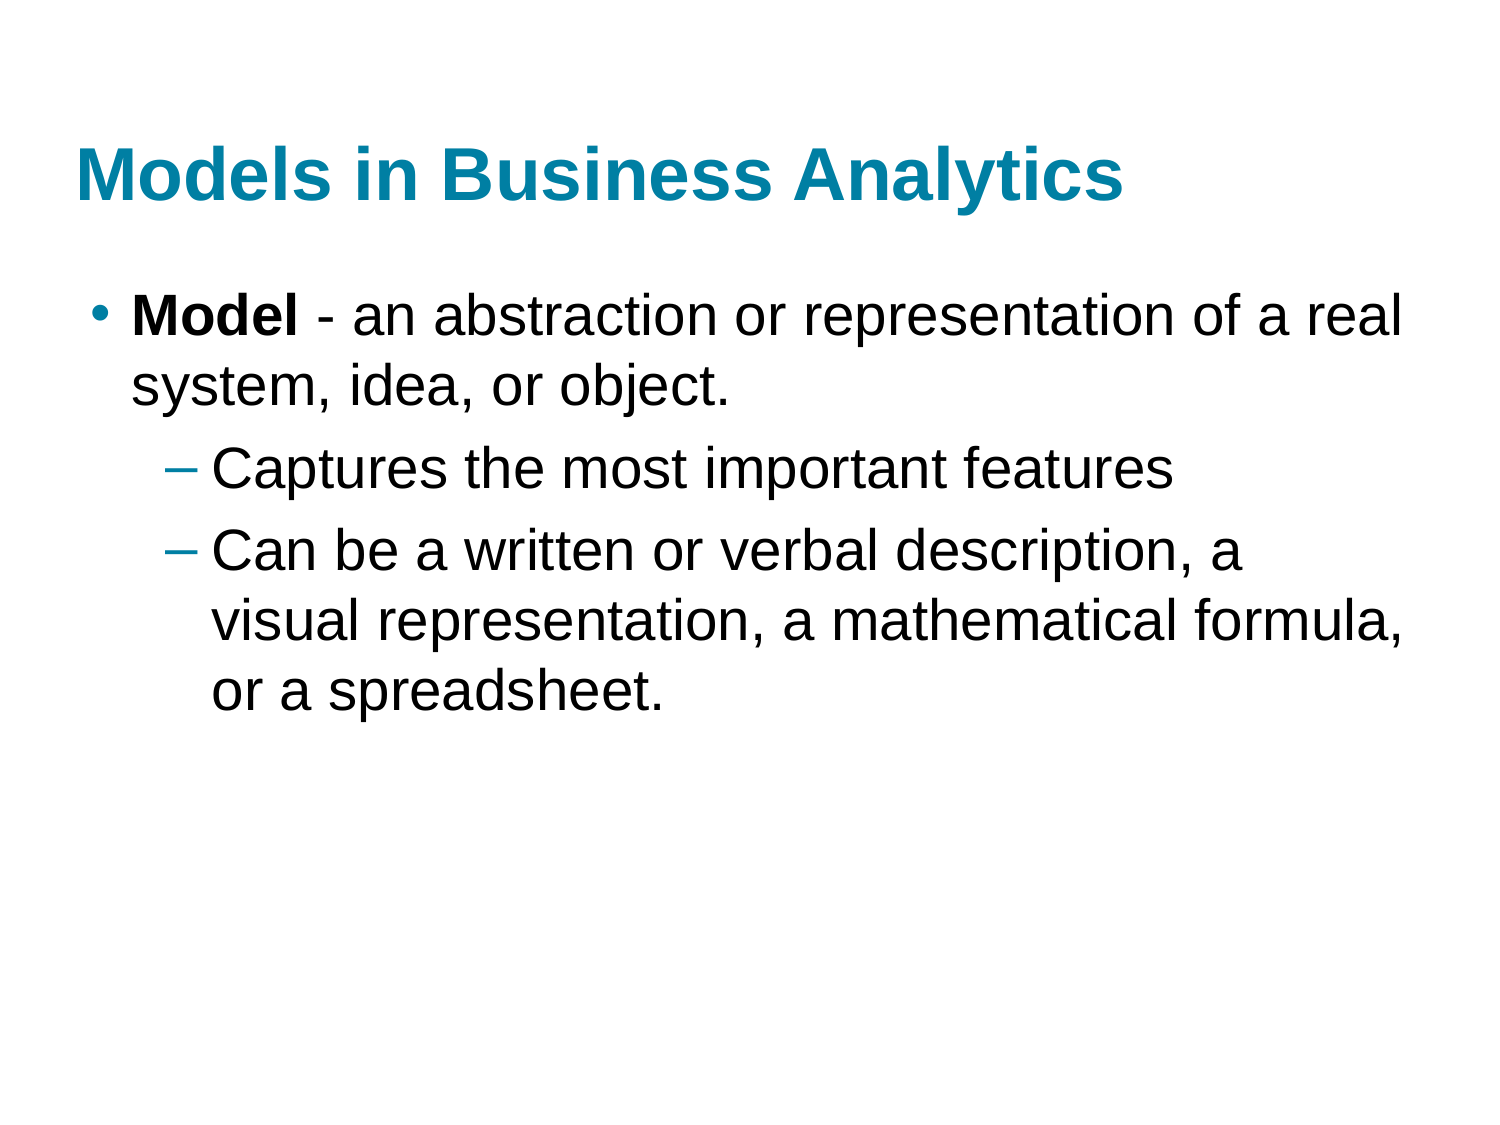

9/1/2021
22
# Models in Business Analytics
Model - an abstraction or representation of a real system, idea, or object.
Captures the most important features
Can be a written or verbal description, a visual representation, a mathematical formula, or a spreadsheet.